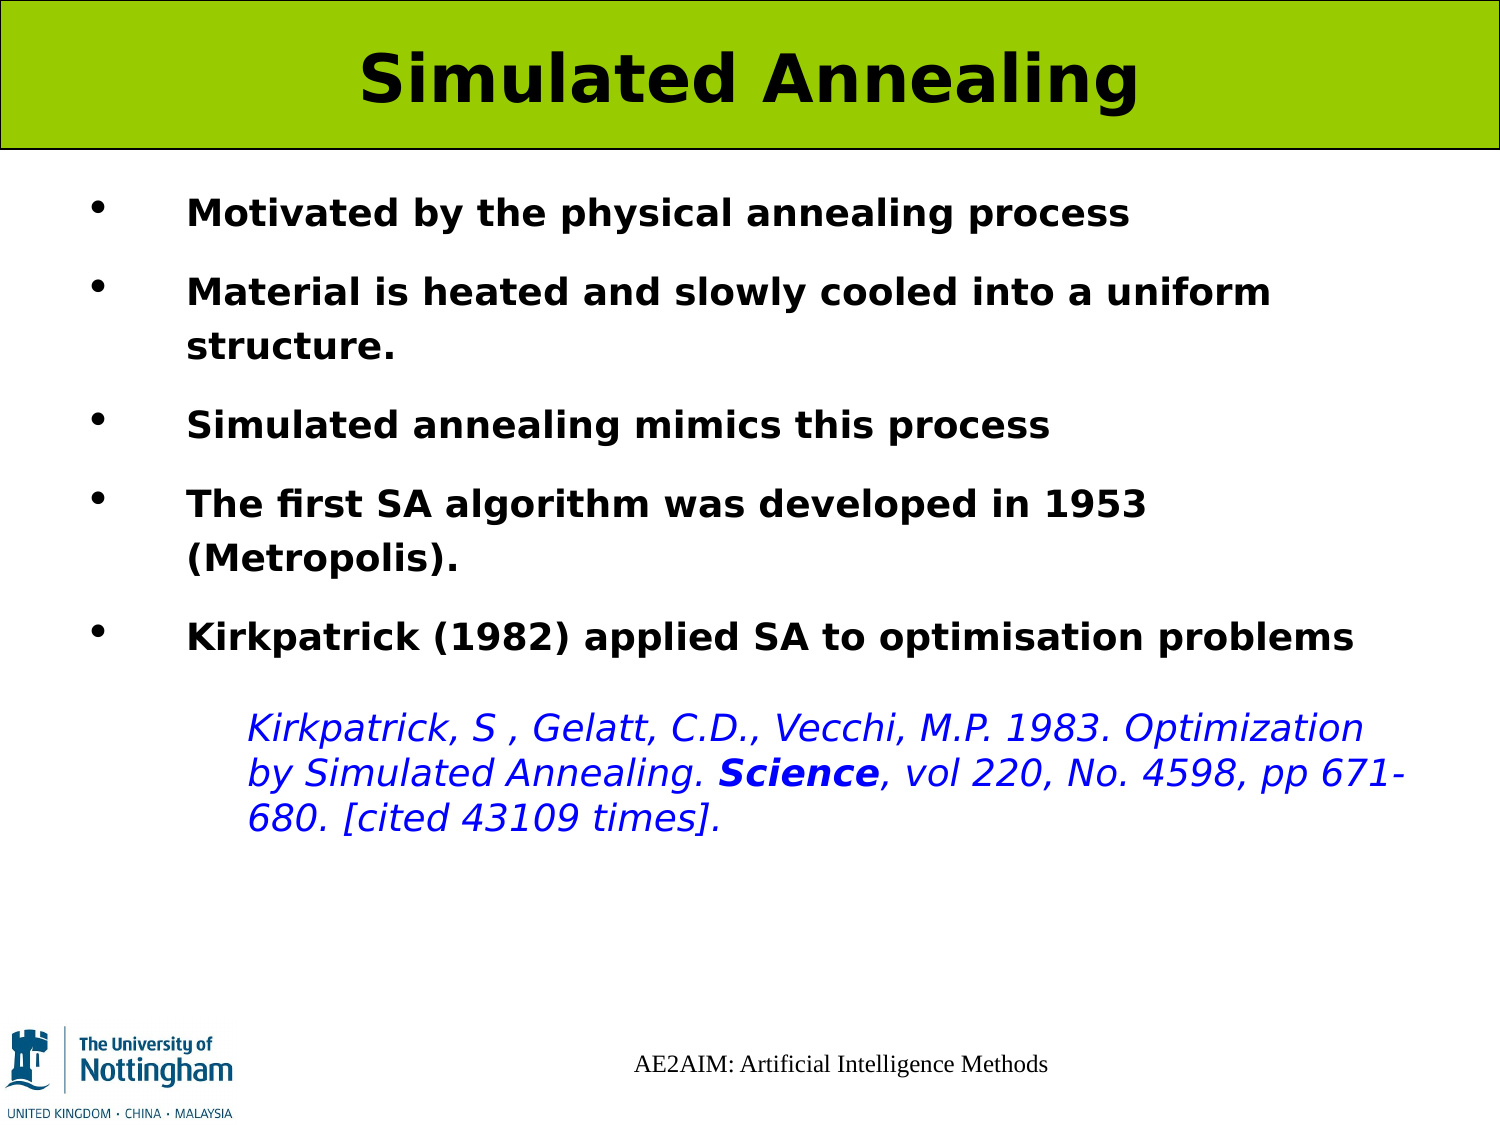

# Simulated Annealing
Motivated by the physical annealing process
Material is heated and slowly cooled into a uniform structure.
Simulated annealing mimics this process
The first SA algorithm was developed in 1953 (Metropolis).
Kirkpatrick (1982) applied SA to optimisation problems
Kirkpatrick, S , Gelatt, C.D., Vecchi, M.P. 1983. Optimization by Simulated Annealing. Science, vol 220, No. 4598, pp 671-680. [cited 43109 times].
AE2AIM: Artificial Intelligence Methods